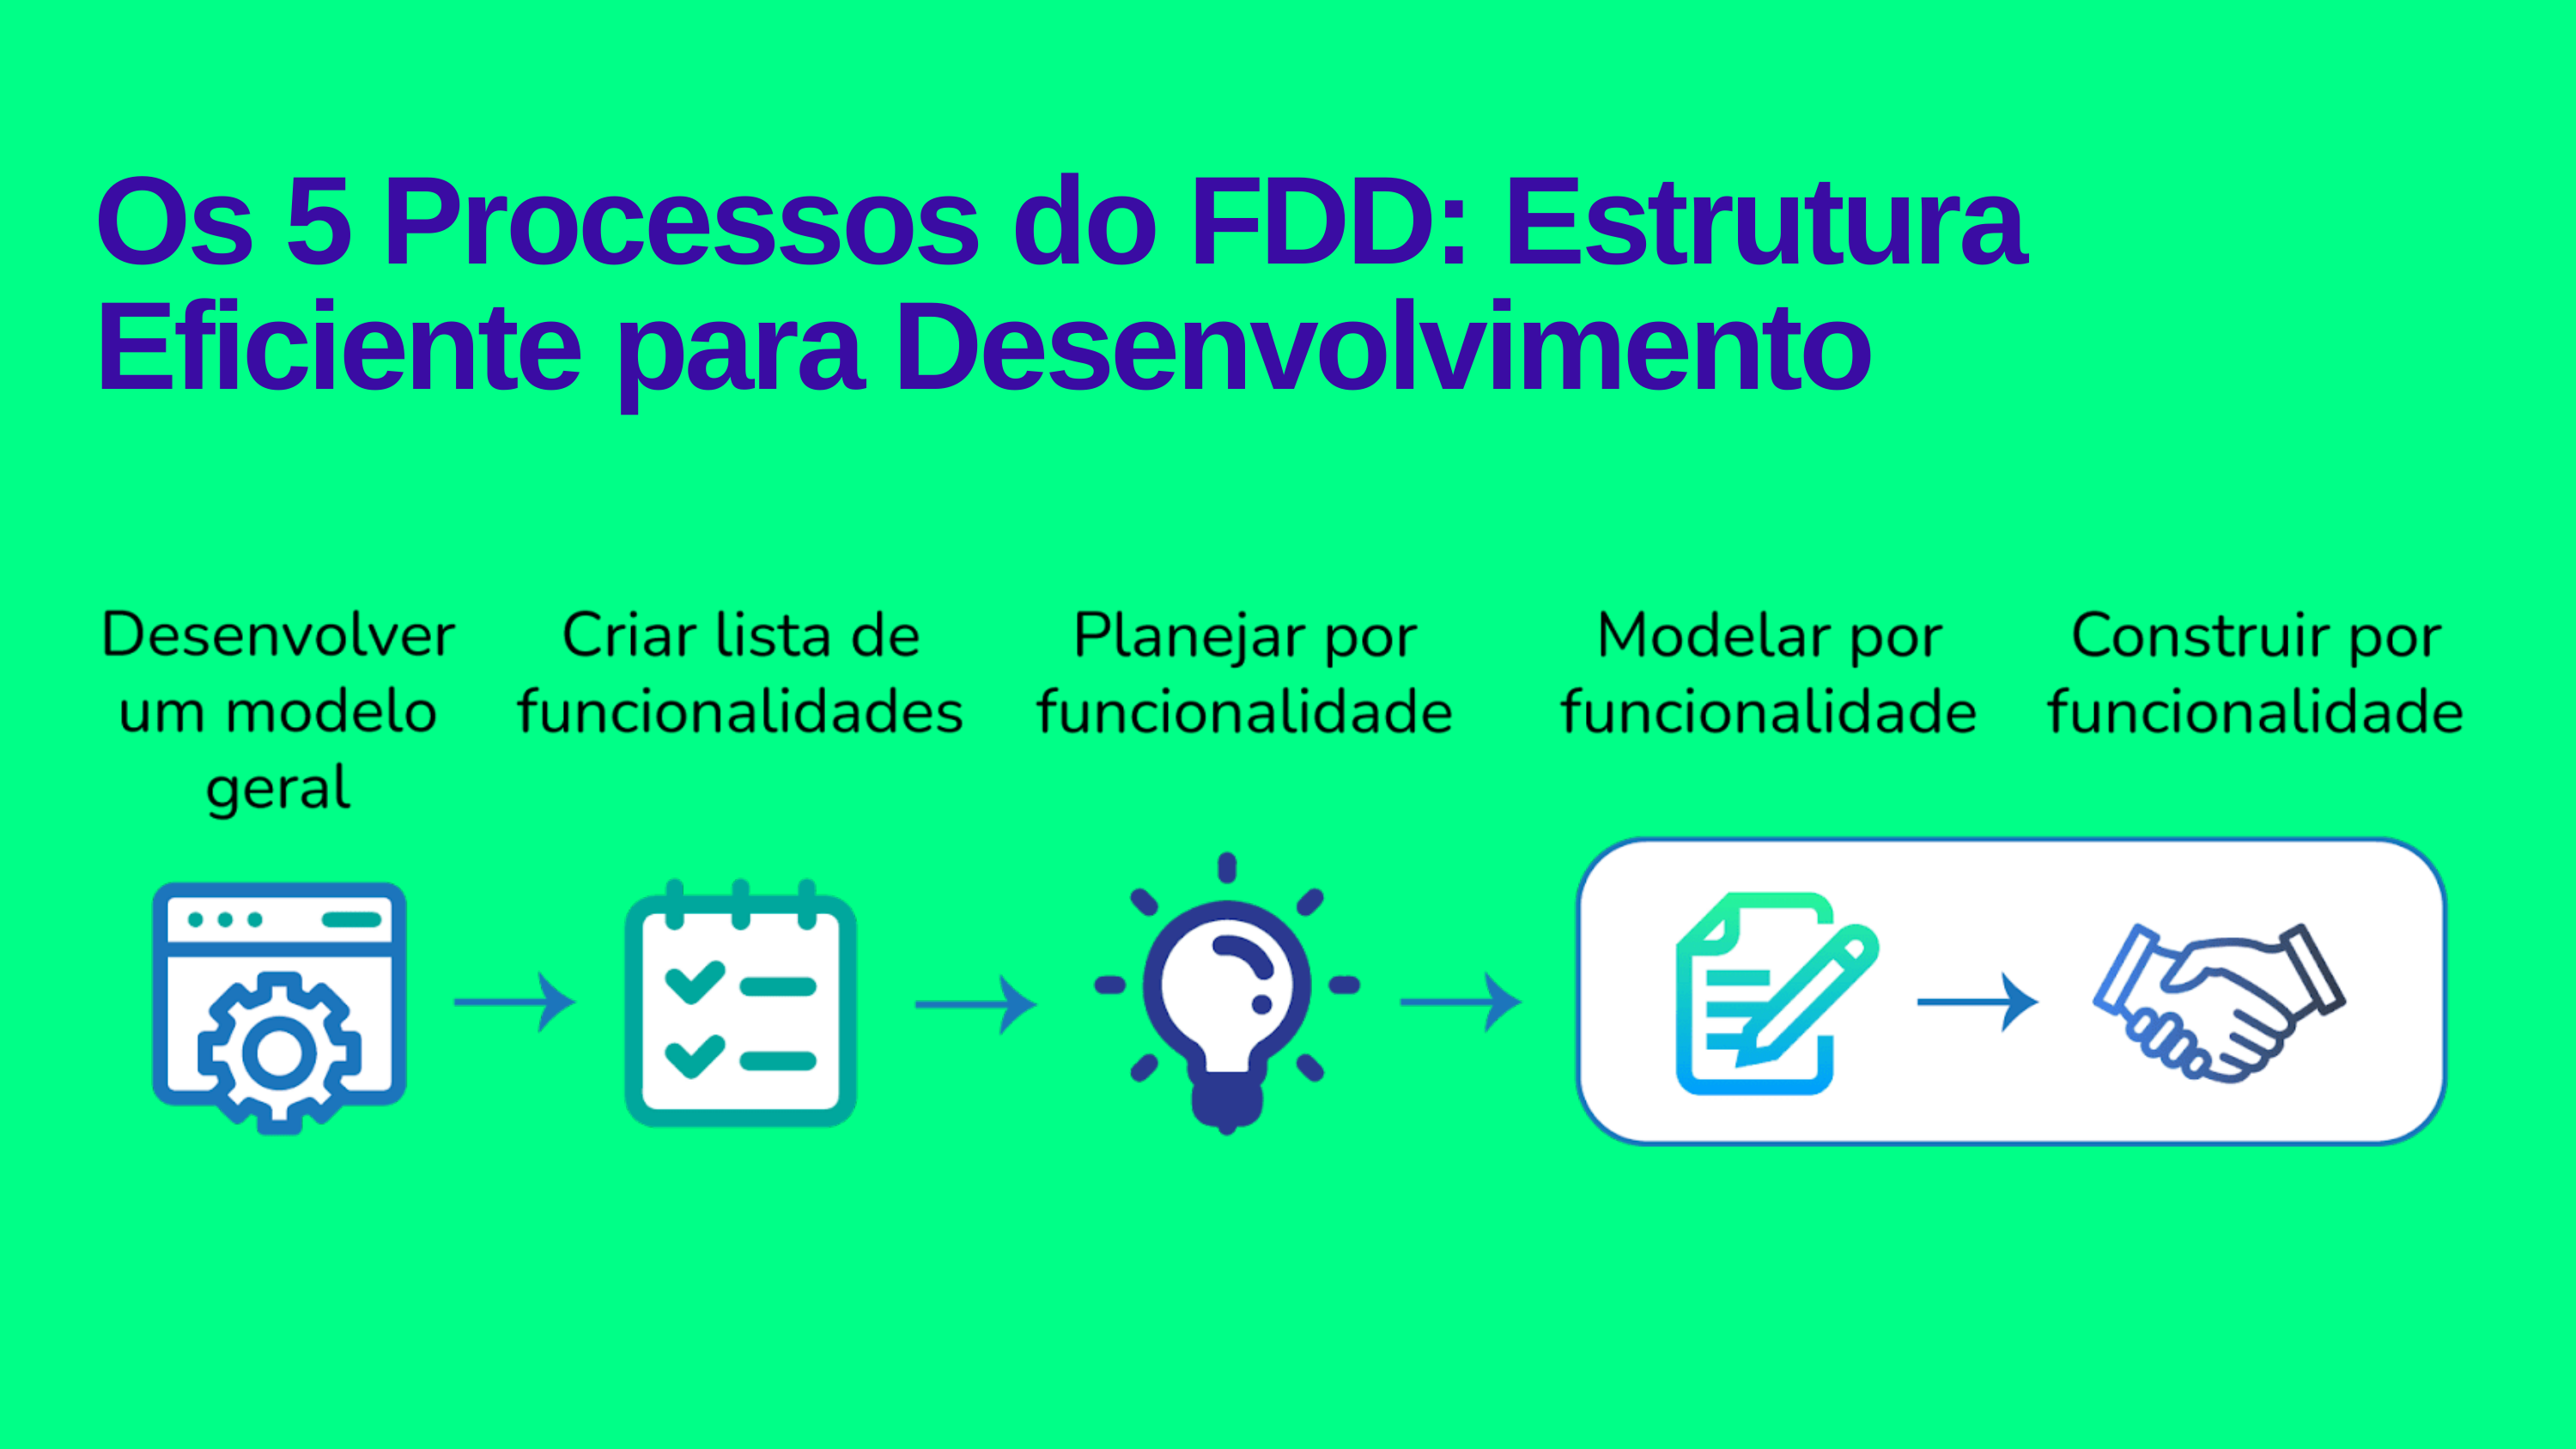

Os 5 Processos do FDD: Estrutura Eficiente para Desenvolvimento